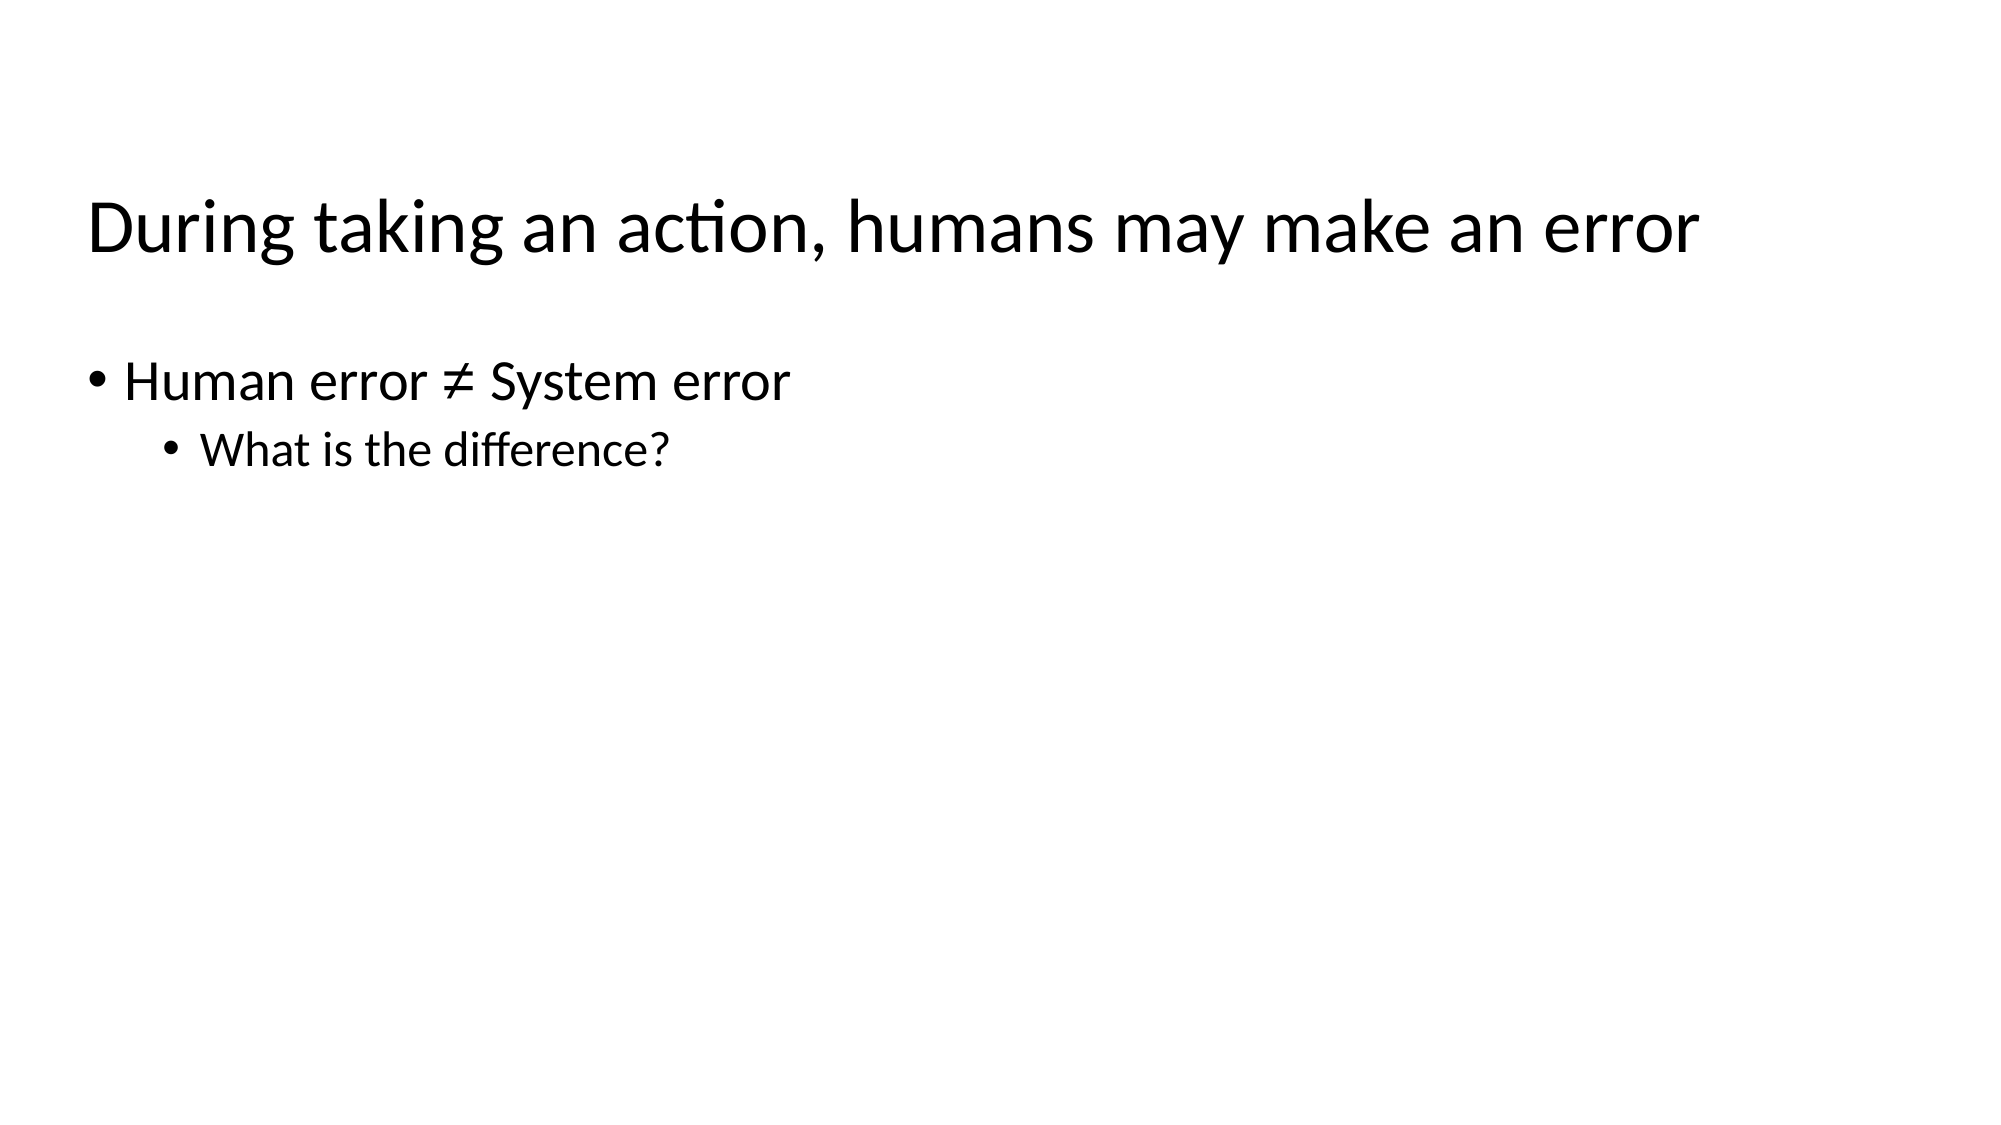

# During taking an action, humans may make an error
Human error ≠ System error
What is the difference?